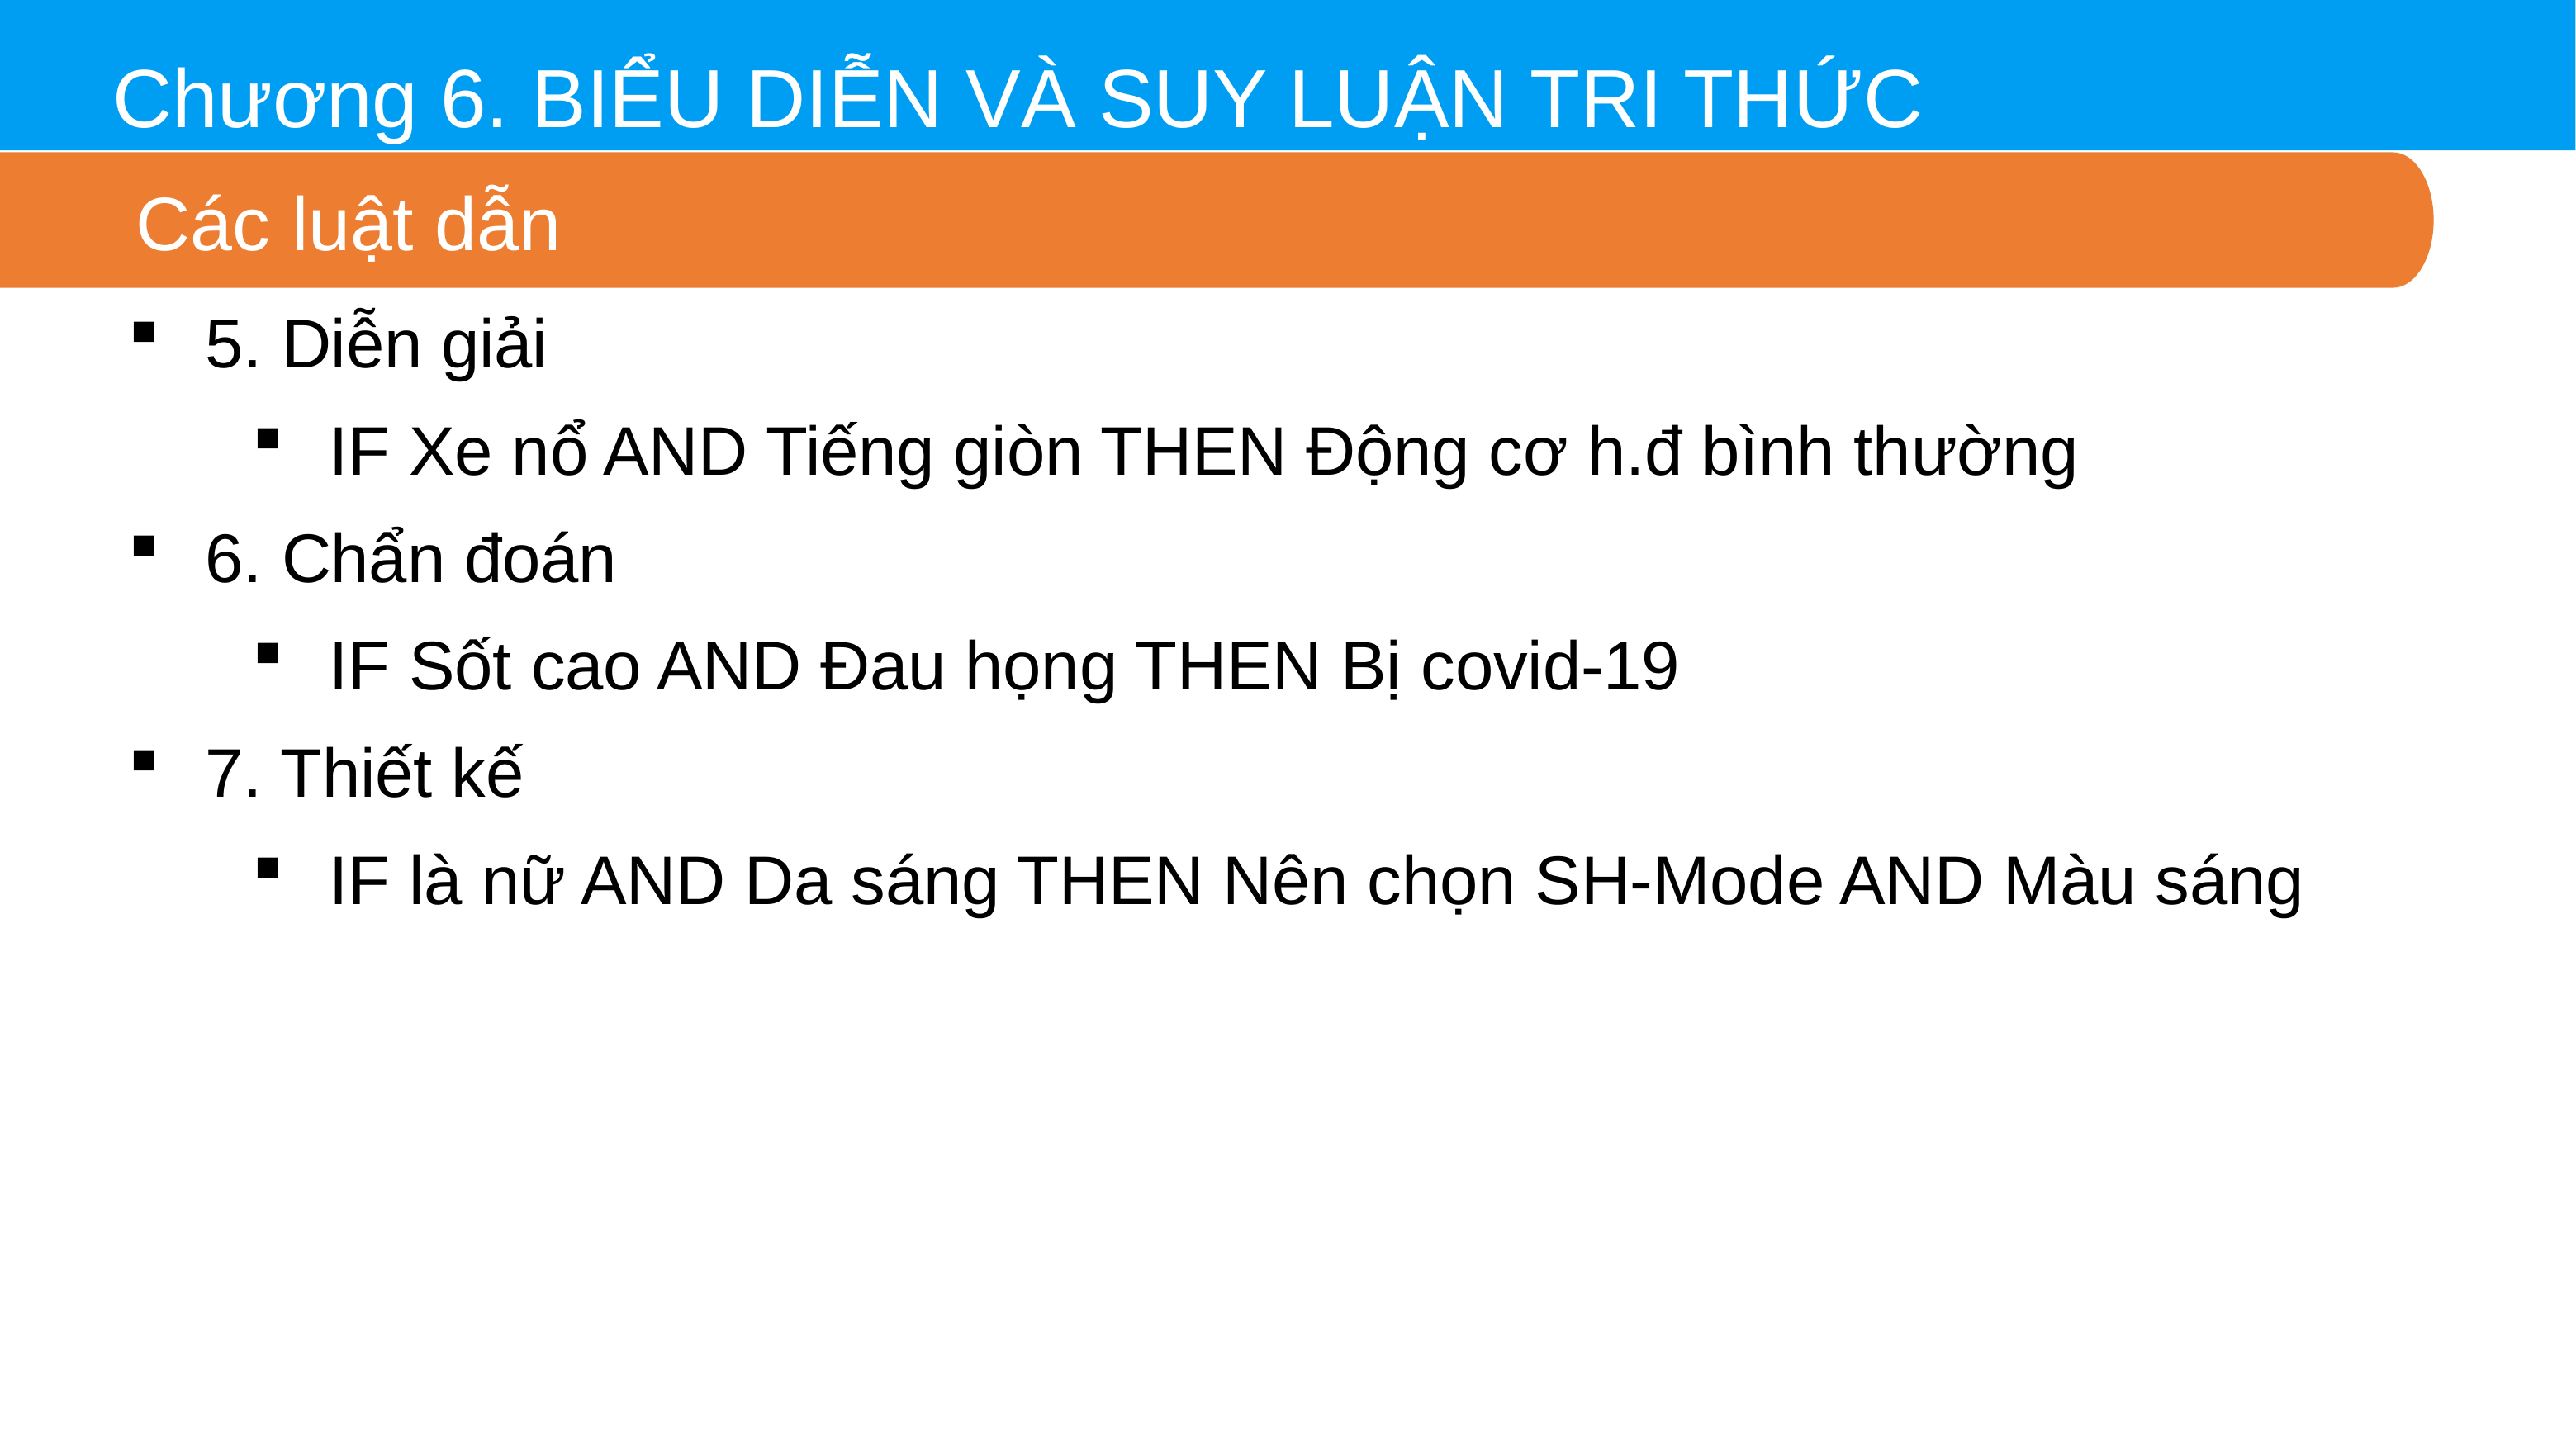

Chương 6. BIỂU DIỄN VÀ SUY LUẬN TRI THỨC
Các luật dẫn
5. Diễn giải
IF Xe nổ AND Tiếng giòn THEN Động cơ h.đ bình thường
6. Chẩn đoán
IF Sốt cao AND Đau họng THEN Bị covid-19
7. Thiết kế
IF là nữ AND Da sáng THEN Nên chọn SH-Mode AND Màu sáng